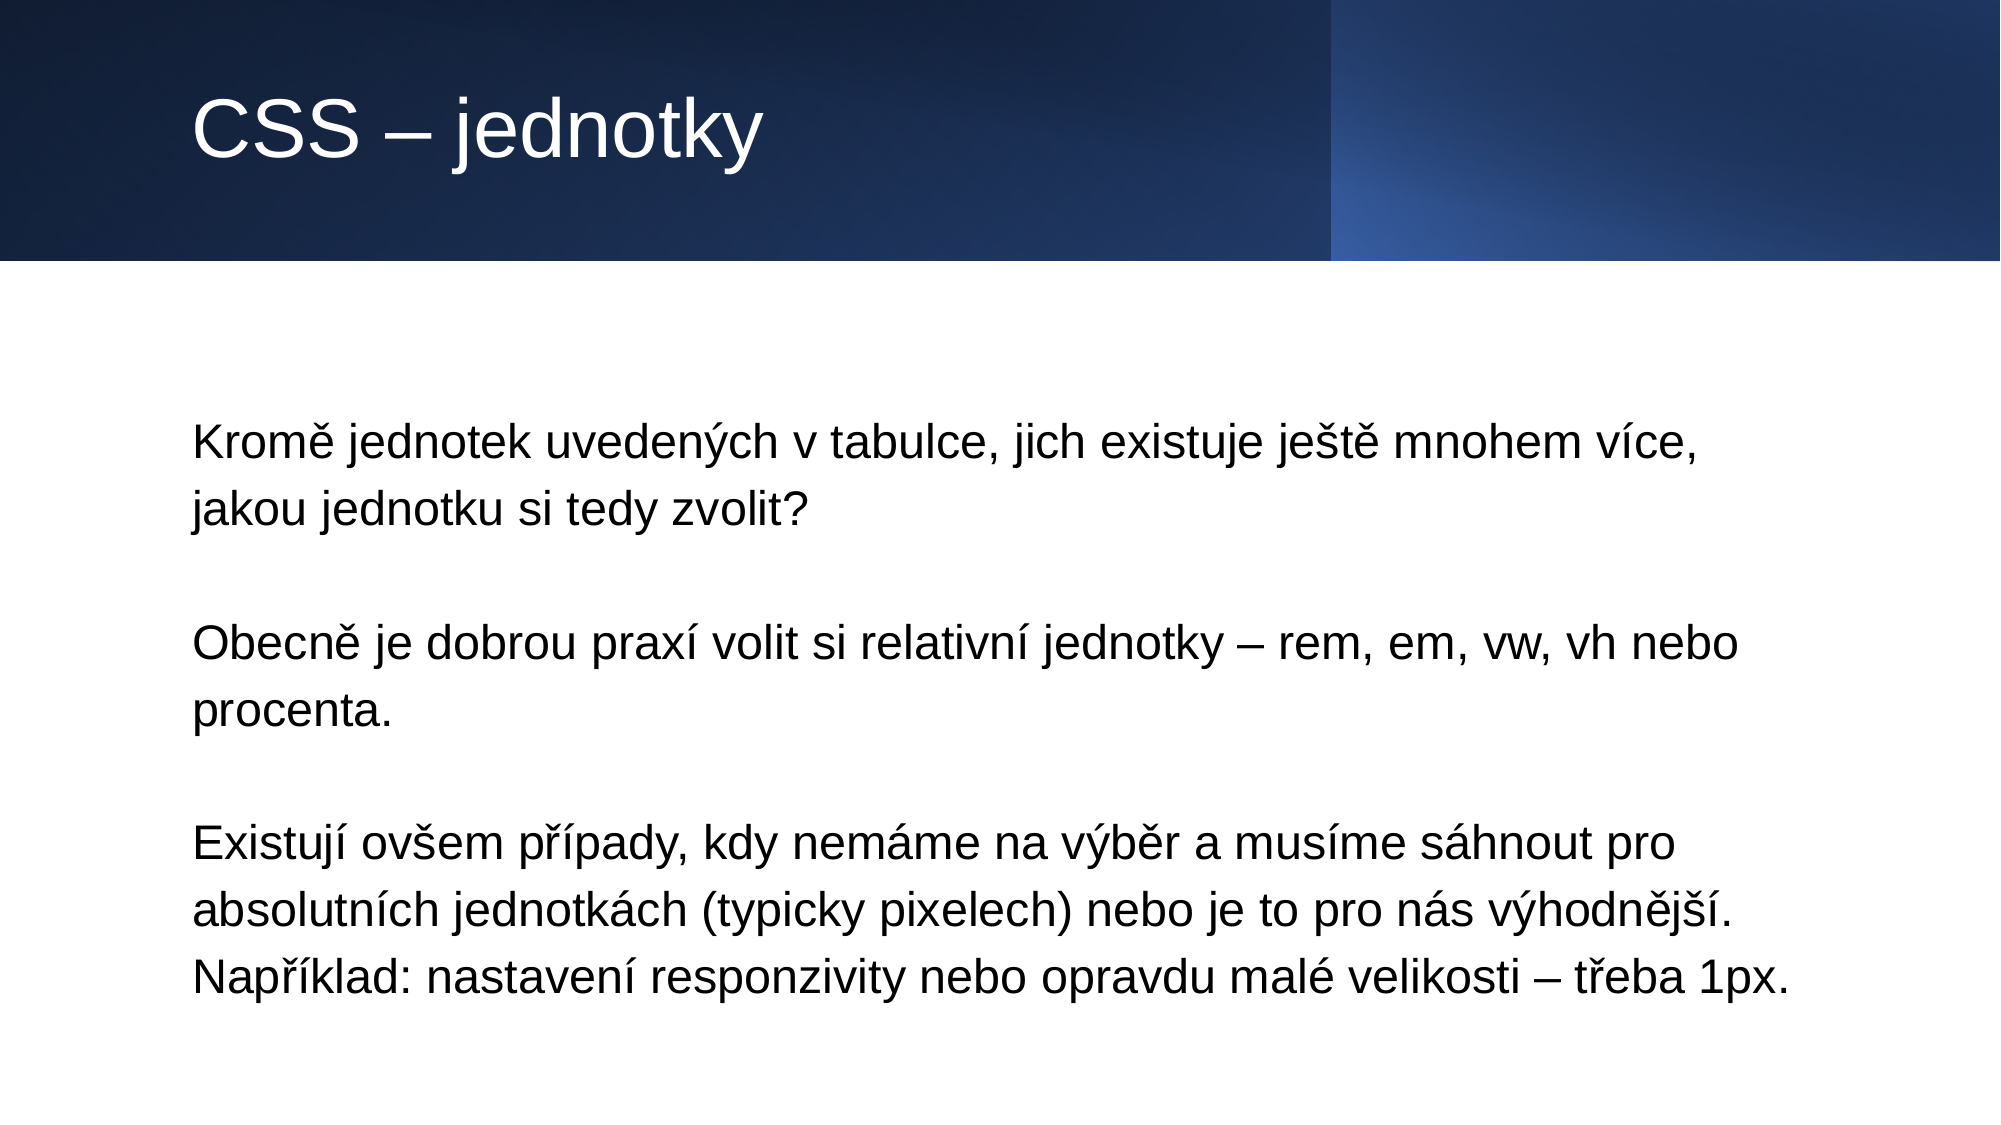

# CSS – jednotky
Kromě jednotek uvedených v tabulce, jich existuje ještě mnohem více, jakou jednotku si tedy zvolit?

Obecně je dobrou praxí volit si relativní jednotky – rem, em, vw, vh nebo procenta.

Existují ovšem případy, kdy nemáme na výběr a musíme sáhnout pro absolutních jednotkách (typicky pixelech) nebo je to pro nás výhodnější. Například: nastavení responzivity nebo opravdu malé velikosti – třeba 1px.